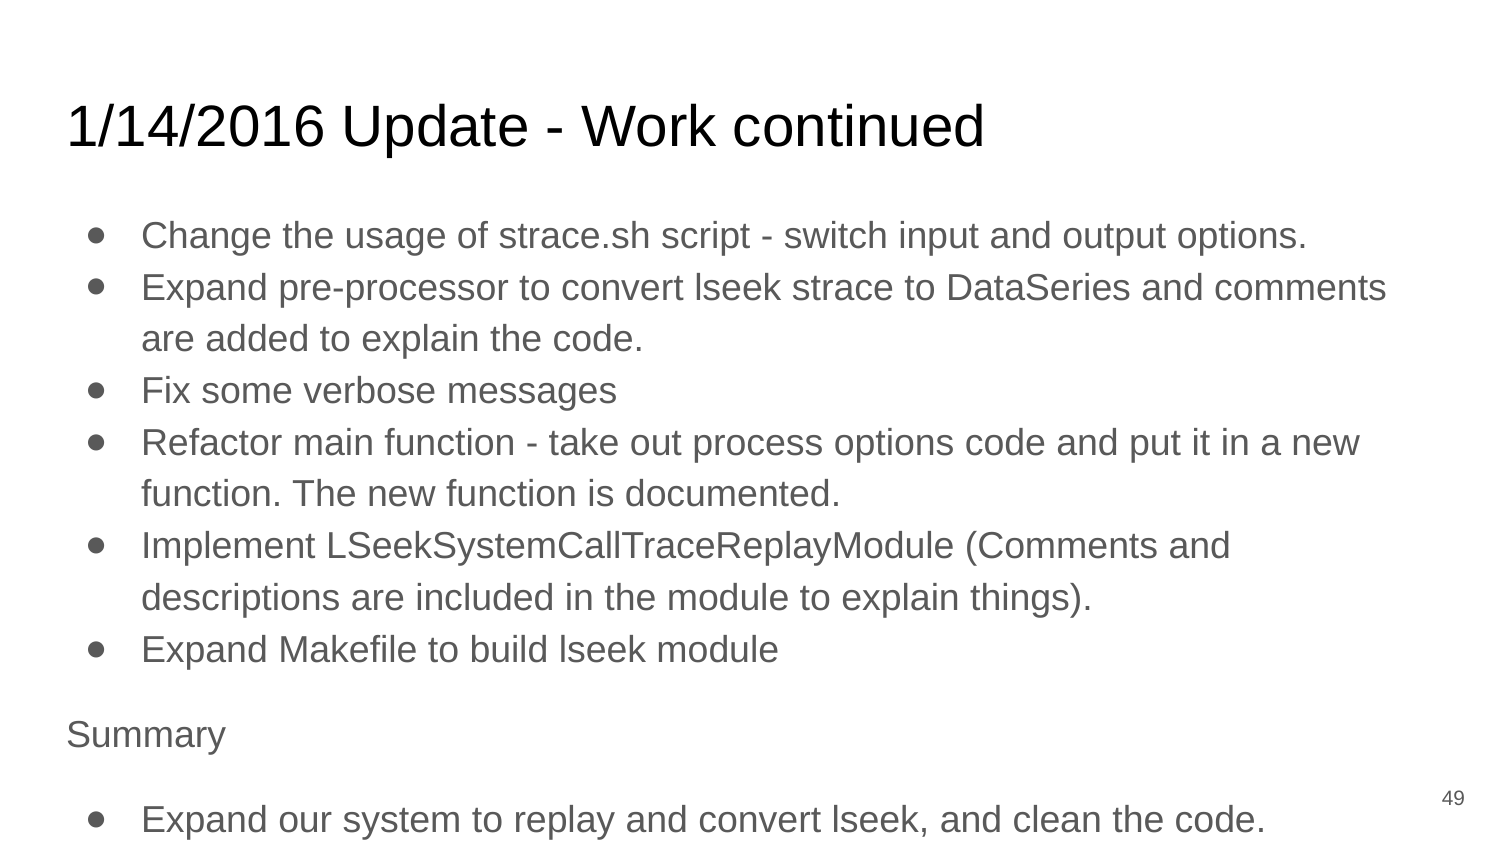

# 1/14/2016 Update - Work continued
Change the usage of strace.sh script - switch input and output options.
Expand pre-processor to convert lseek strace to DataSeries and comments are added to explain the code.
Fix some verbose messages
Refactor main function - take out process options code and put it in a new function. The new function is documented.
Implement LSeekSystemCallTraceReplayModule (Comments and descriptions are included in the module to explain things).
Expand Makefile to build lseek module
Summary
Expand our system to replay and convert lseek, and clean the code.
49